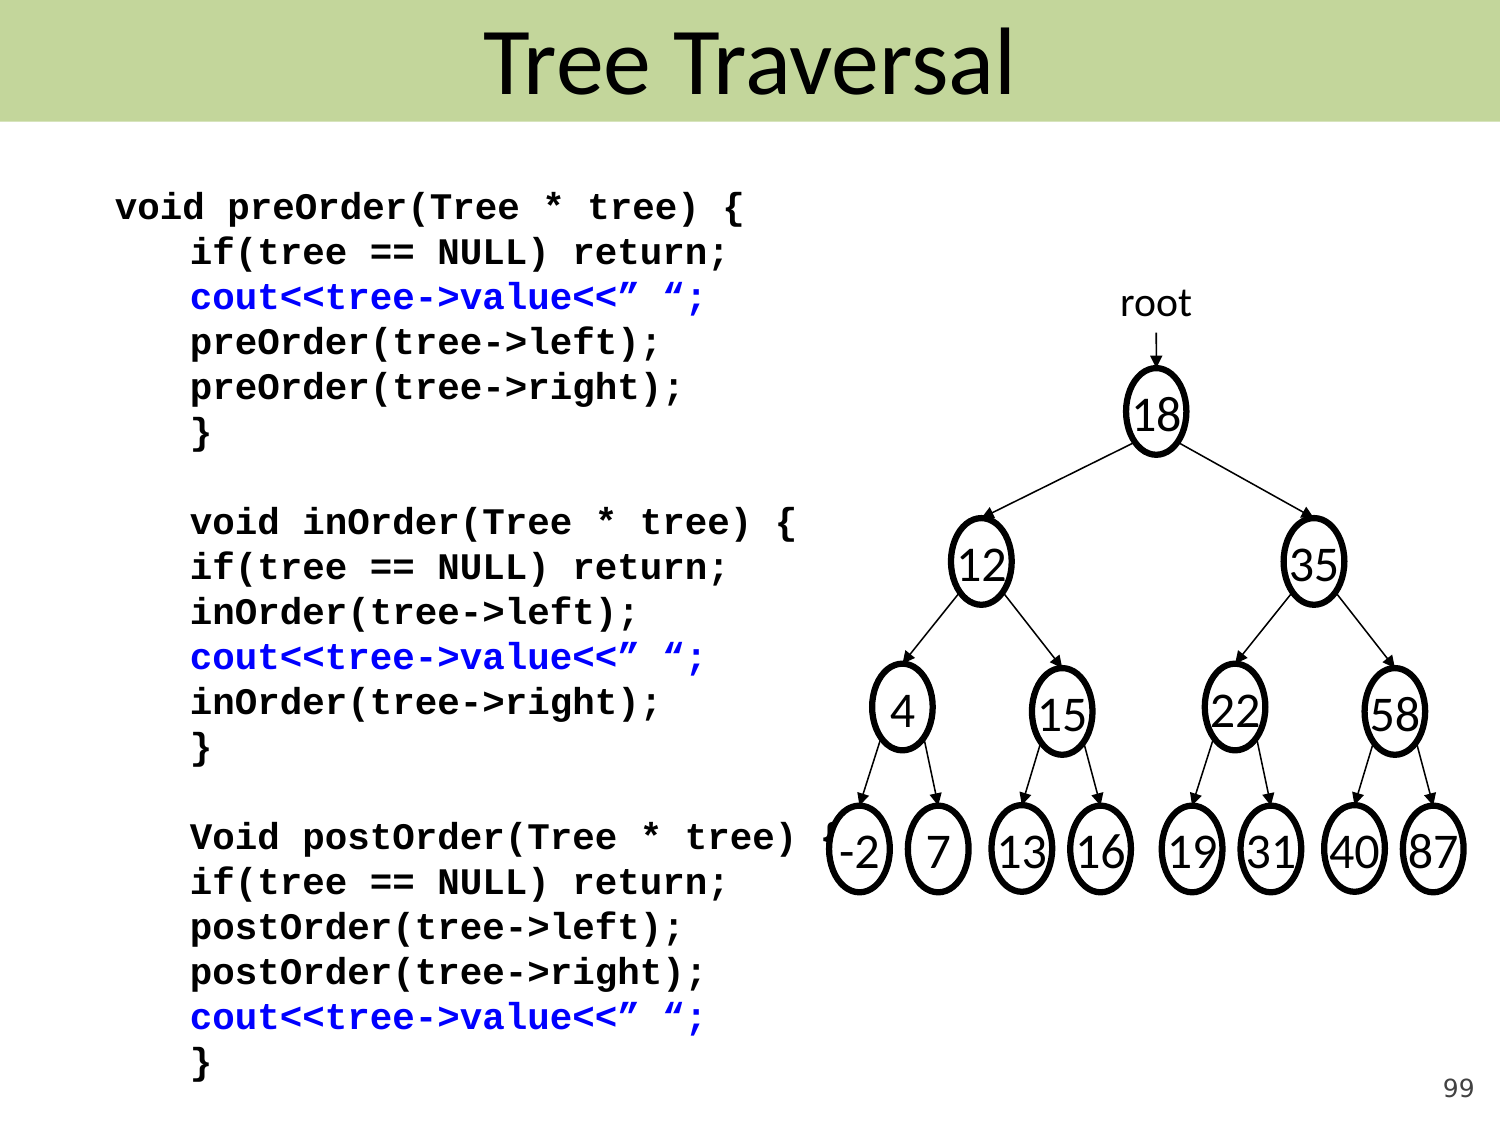

# Tree Traversal
void preOrder(Tree * tree) {
if(tree == NULL) return;
cout<<tree->value<<” “;
preOrder(tree->left);
preOrder(tree->right);
}

void inOrder(Tree * tree) {
if(tree == NULL) return;
inOrder(tree->left);
cout<<tree->value<<” “;
inOrder(tree->right);
}

Void postOrder(Tree * tree) {
if(tree == NULL) return;
postOrder(tree->left);
postOrder(tree->right);
cout<<tree->value<<” “;
}
root
18
12
35
4
22
15
58
13
40
-2
7
16
19
31
87